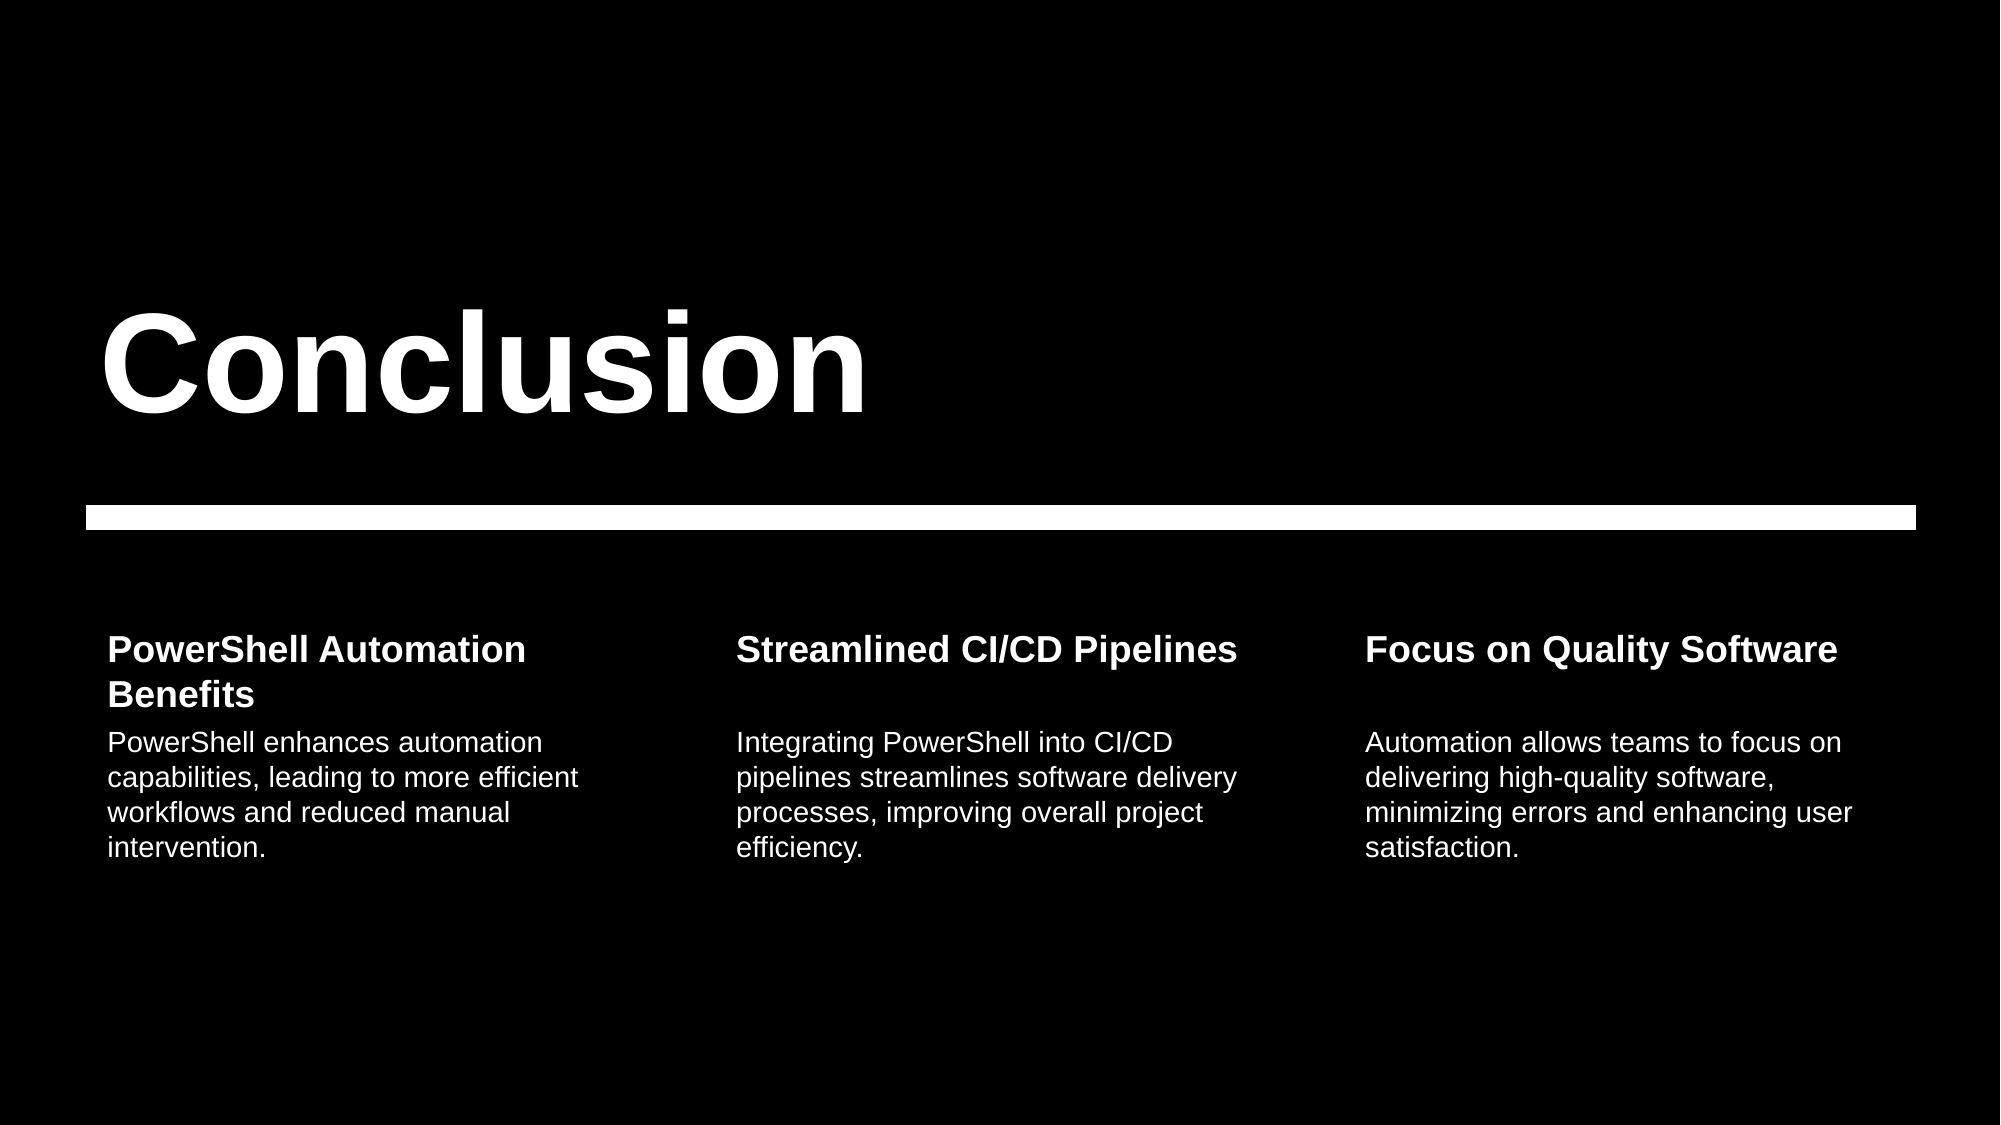

# Conclusion

PowerShell Automation Benefits
PowerShell enhances automation capabilities, leading to more efficient workflows and reduced manual intervention.
Streamlined CI/CD Pipelines
Integrating PowerShell into CI/CD pipelines streamlines software delivery processes, improving overall project efficiency.
Focus on Quality Software
Automation allows teams to focus on delivering high-quality software, minimizing errors and enhancing user satisfaction.